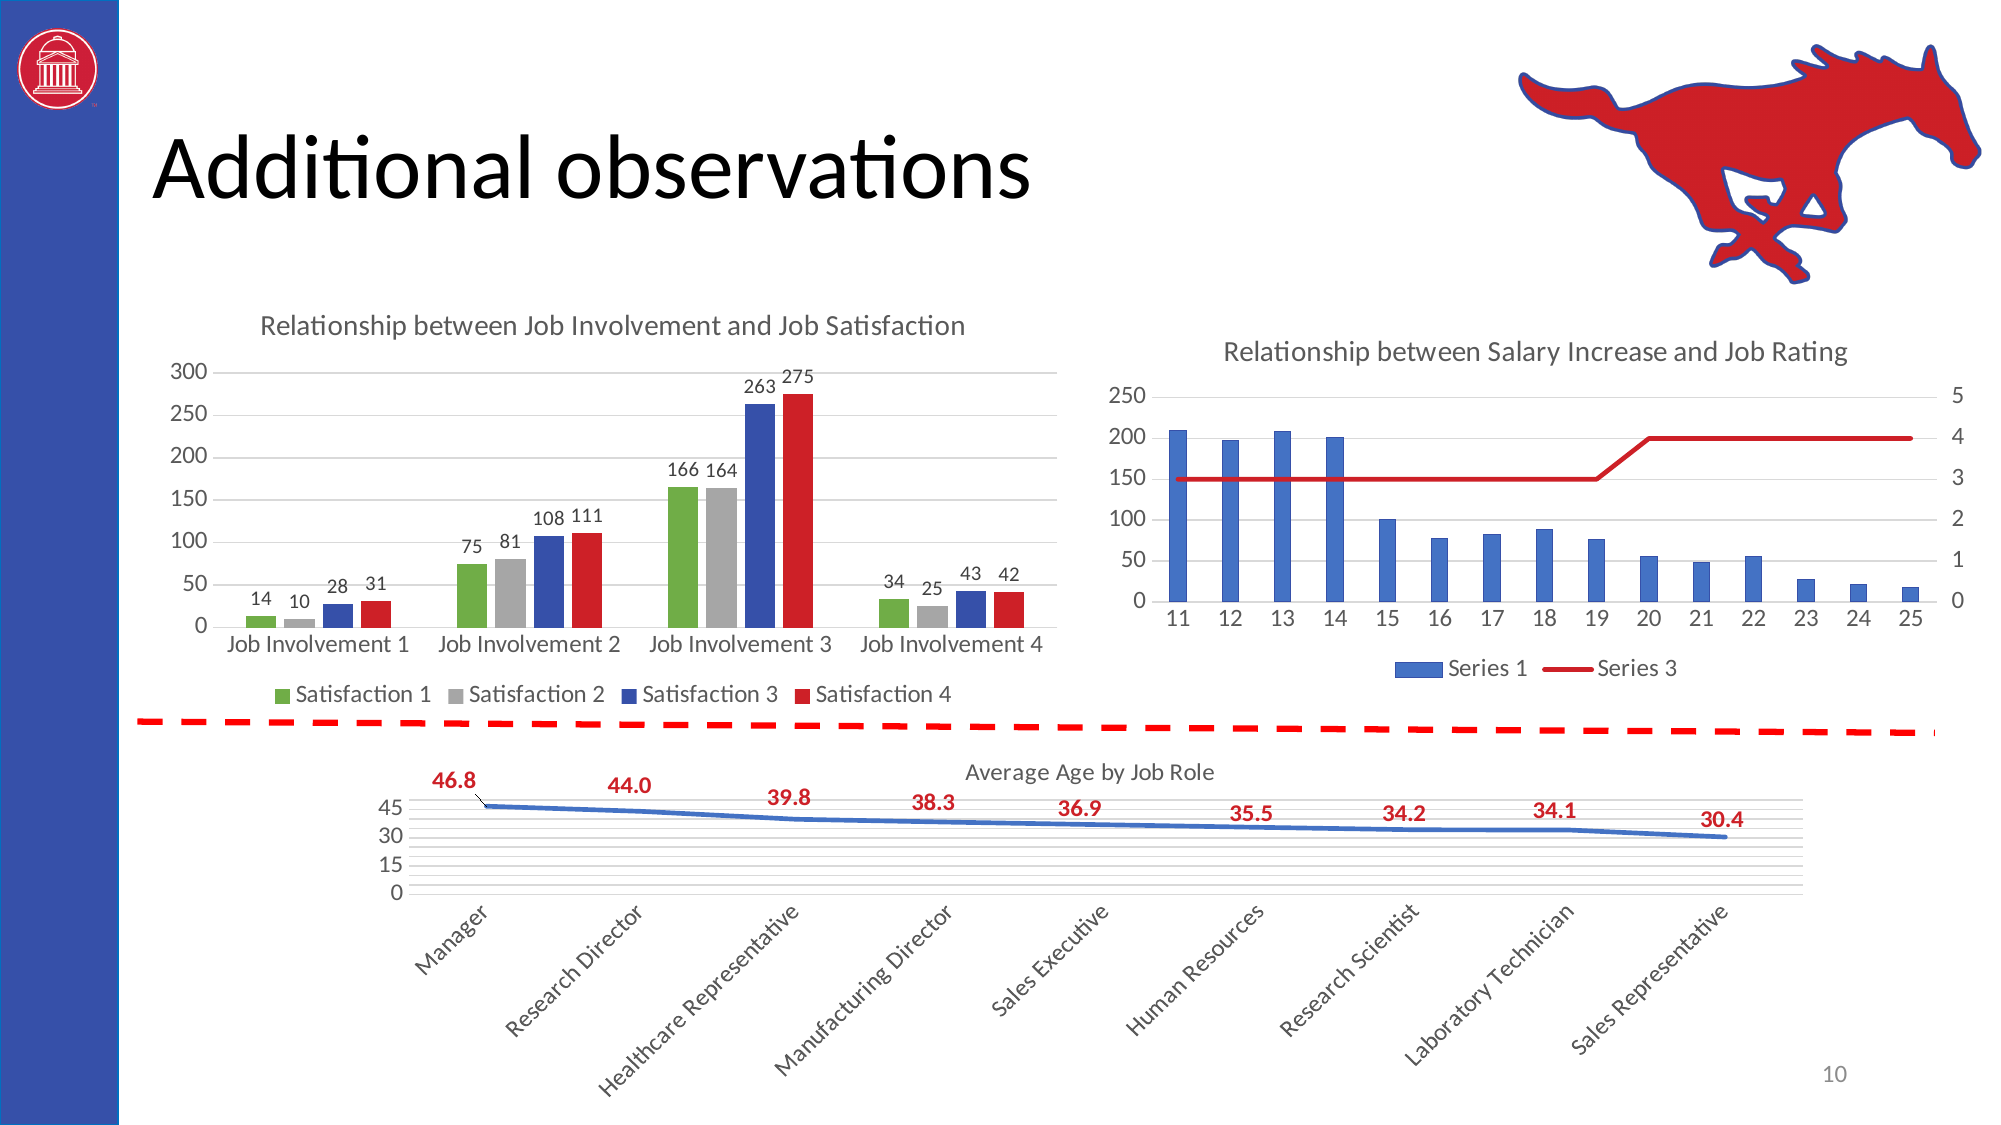

# Additional observations

### Chart: Relationship between Job Involvement and Job Satisfaction

| Category | Satisfaction 1 | Satisfaction 2 | Satisfaction 3 | Satisfaction 4 |
|---|---|---|---|---|
| Job Involvement 1 | 14.0 | 10.0 | 28.0 | 31.0 |
| Job Involvement 2 | 75.0 | 81.0 | 108.0 | 111.0 |
| Job Involvement 3 | 166.0 | 164.0 | 263.0 | 275.0 |
| Job Involvement 4 | 34.0 | 25.0 | 43.0 | 42.0 |

### Chart: Relationship between Salary Increase and Job Rating

| Category | Series 1 | Series 3 |
|---|---|---|
| 11 | 210.0 | 3.0 |
| 12 | 198.0 | 3.0 |
| 13 | 209.0 | 3.0 |
| 14 | 201.0 | 3.0 |
| 15 | 101.0 | 3.0 |
| 16 | 78.0 | 3.0 |
| 17 | 82.0 | 3.0 |
| 18 | 89.0 | 3.0 |
| 19 | 76.0 | 3.0 |
| 20 | 55.0 | 4.0 |
| 21 | 48.0 | 4.0 |
| 22 | 56.0 | 4.0 |
| 23 | 28.0 | 4.0 |
| 24 | 21.0 | 4.0 |
| 25 | 18.0 | 4.0 |

### Chart: Average Age by Job Role

| Category | Series 1 |
|---|---|
| Manager | 46.76470588235294 |
| Research Director | 44.0 |
| Healthcare Representative | 39.80916030534351 |
| Manufacturing Director | 38.296551724137935 |
| Sales Executive | 36.88957055214724 |
| Human Resources | 35.5 |
| Research Scientist | 34.236301369863014 |
| Laboratory Technician | 34.0965250965251 |
| Sales Representative | 30.36144578313253 |
10